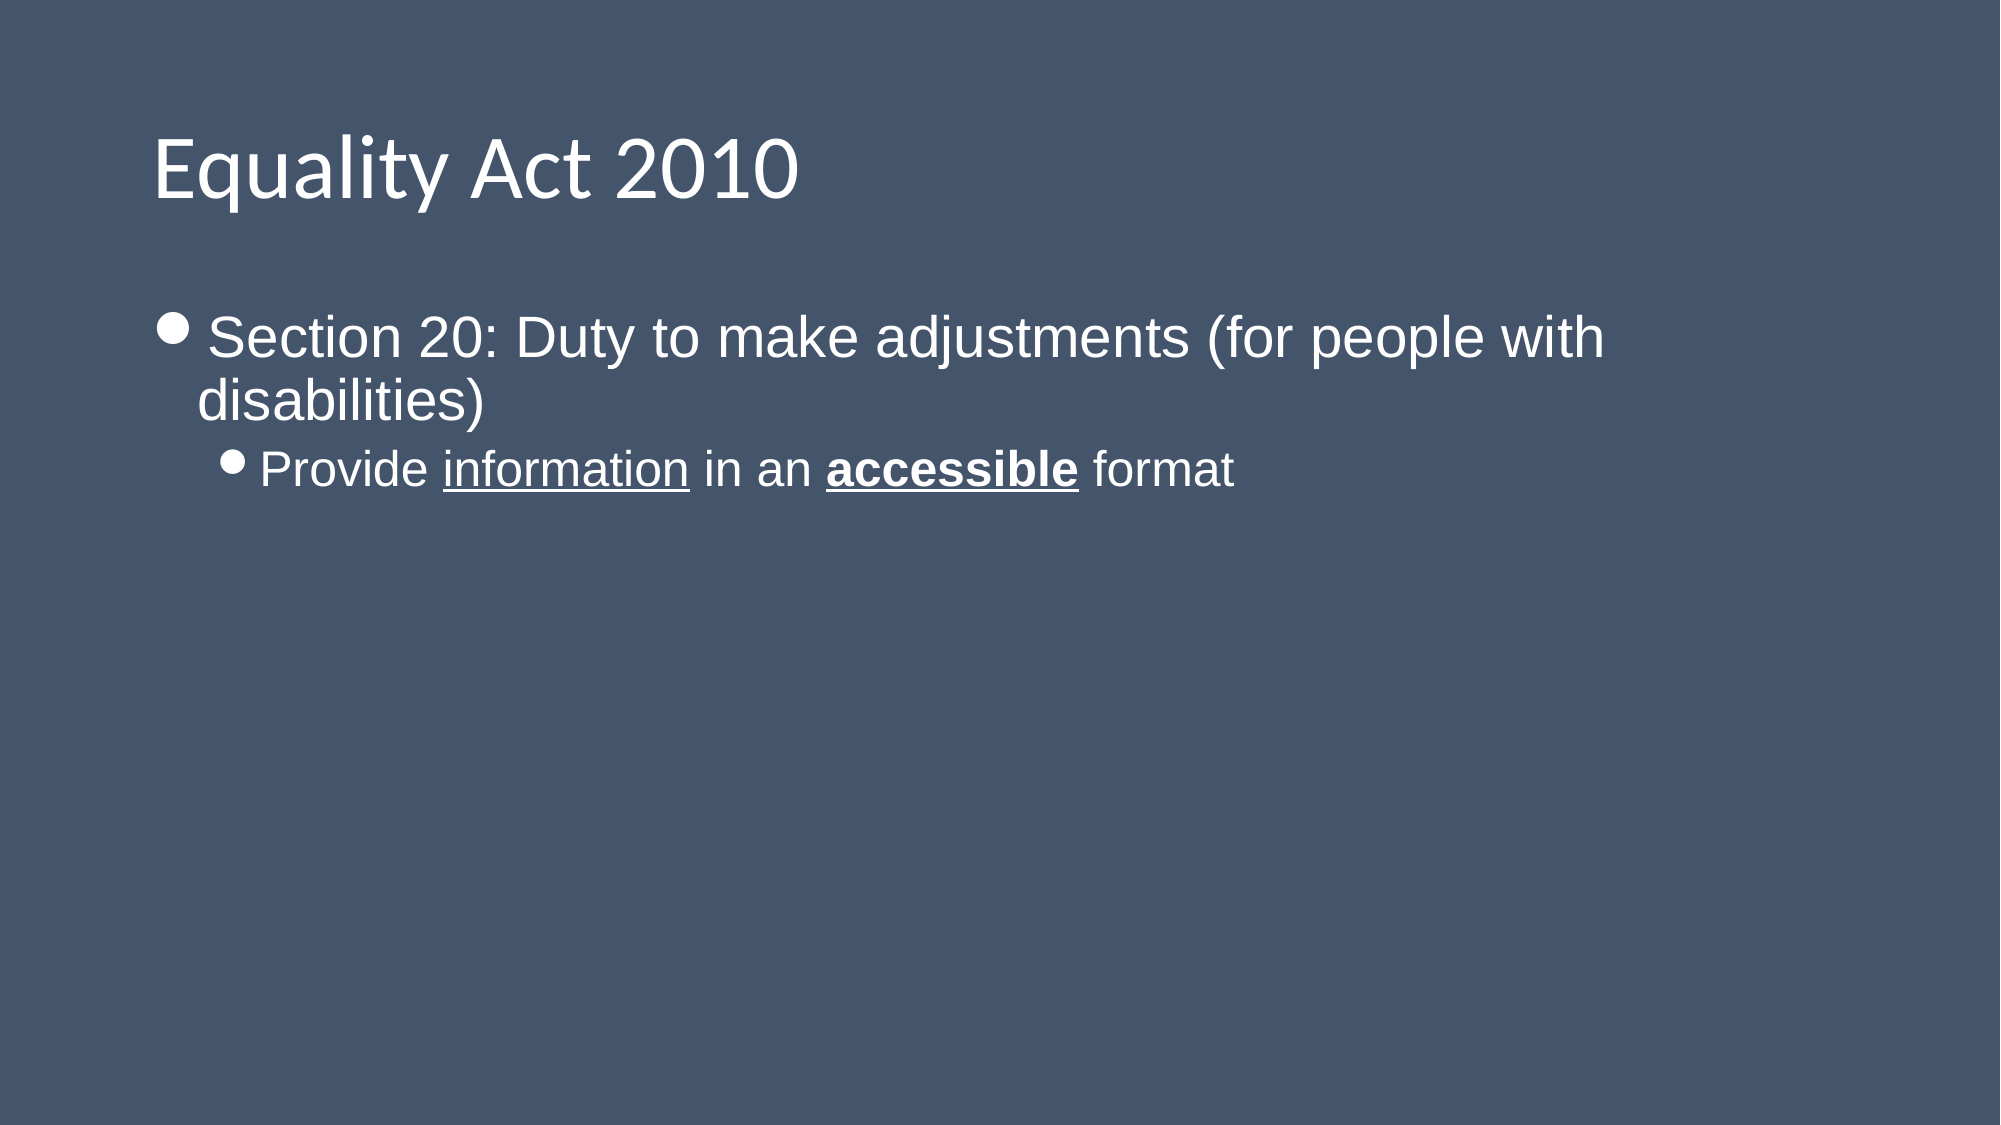

# Equality Act 2010
Section 20: Duty to make adjustments (for people with disabilities)
Provide information in an accessible format